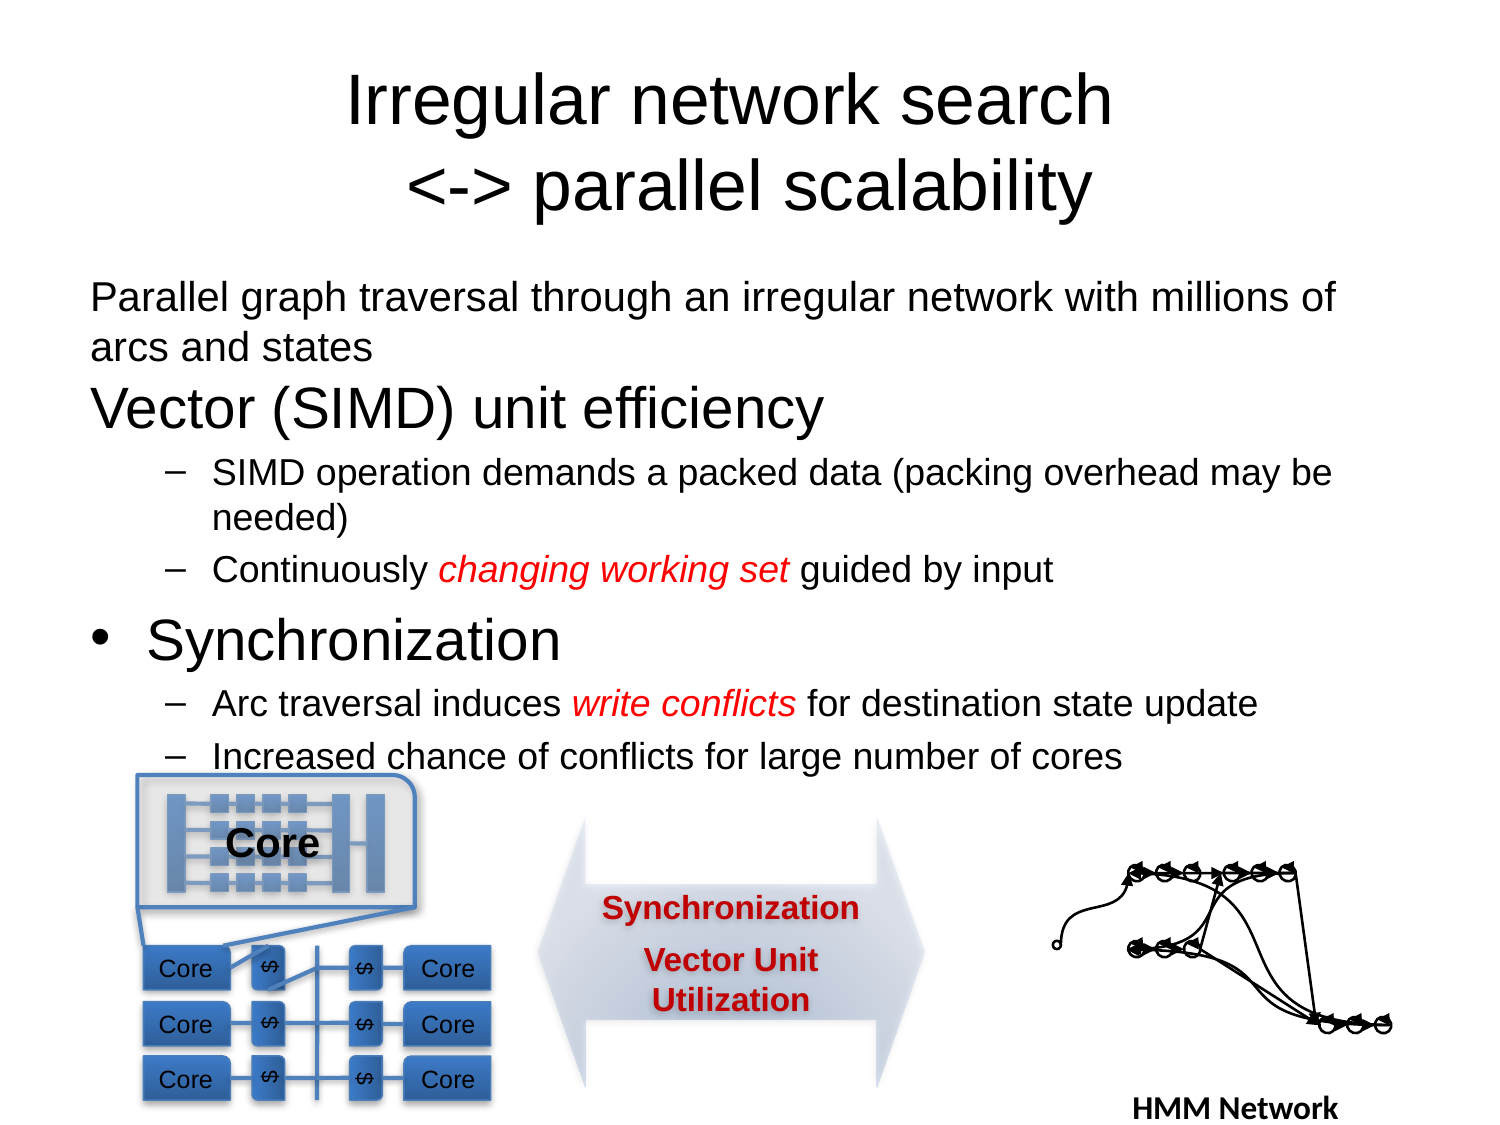

# Irregular network search <-> parallel scalability
Parallel graph traversal through an irregular network with millions of arcs and states
Vector (SIMD) unit efficiency
SIMD operation demands a packed data (packing overhead may be needed)
Continuously changing working set guided by input
Synchronization
Arc traversal induces write conflicts for destination state update
Increased chance of conflicts for large number of cores
Core

Core
Core
$
Core
$
Core
$
$
Core
$
Core
$
Synchronization
Vector Unit Utilization

HMM Network